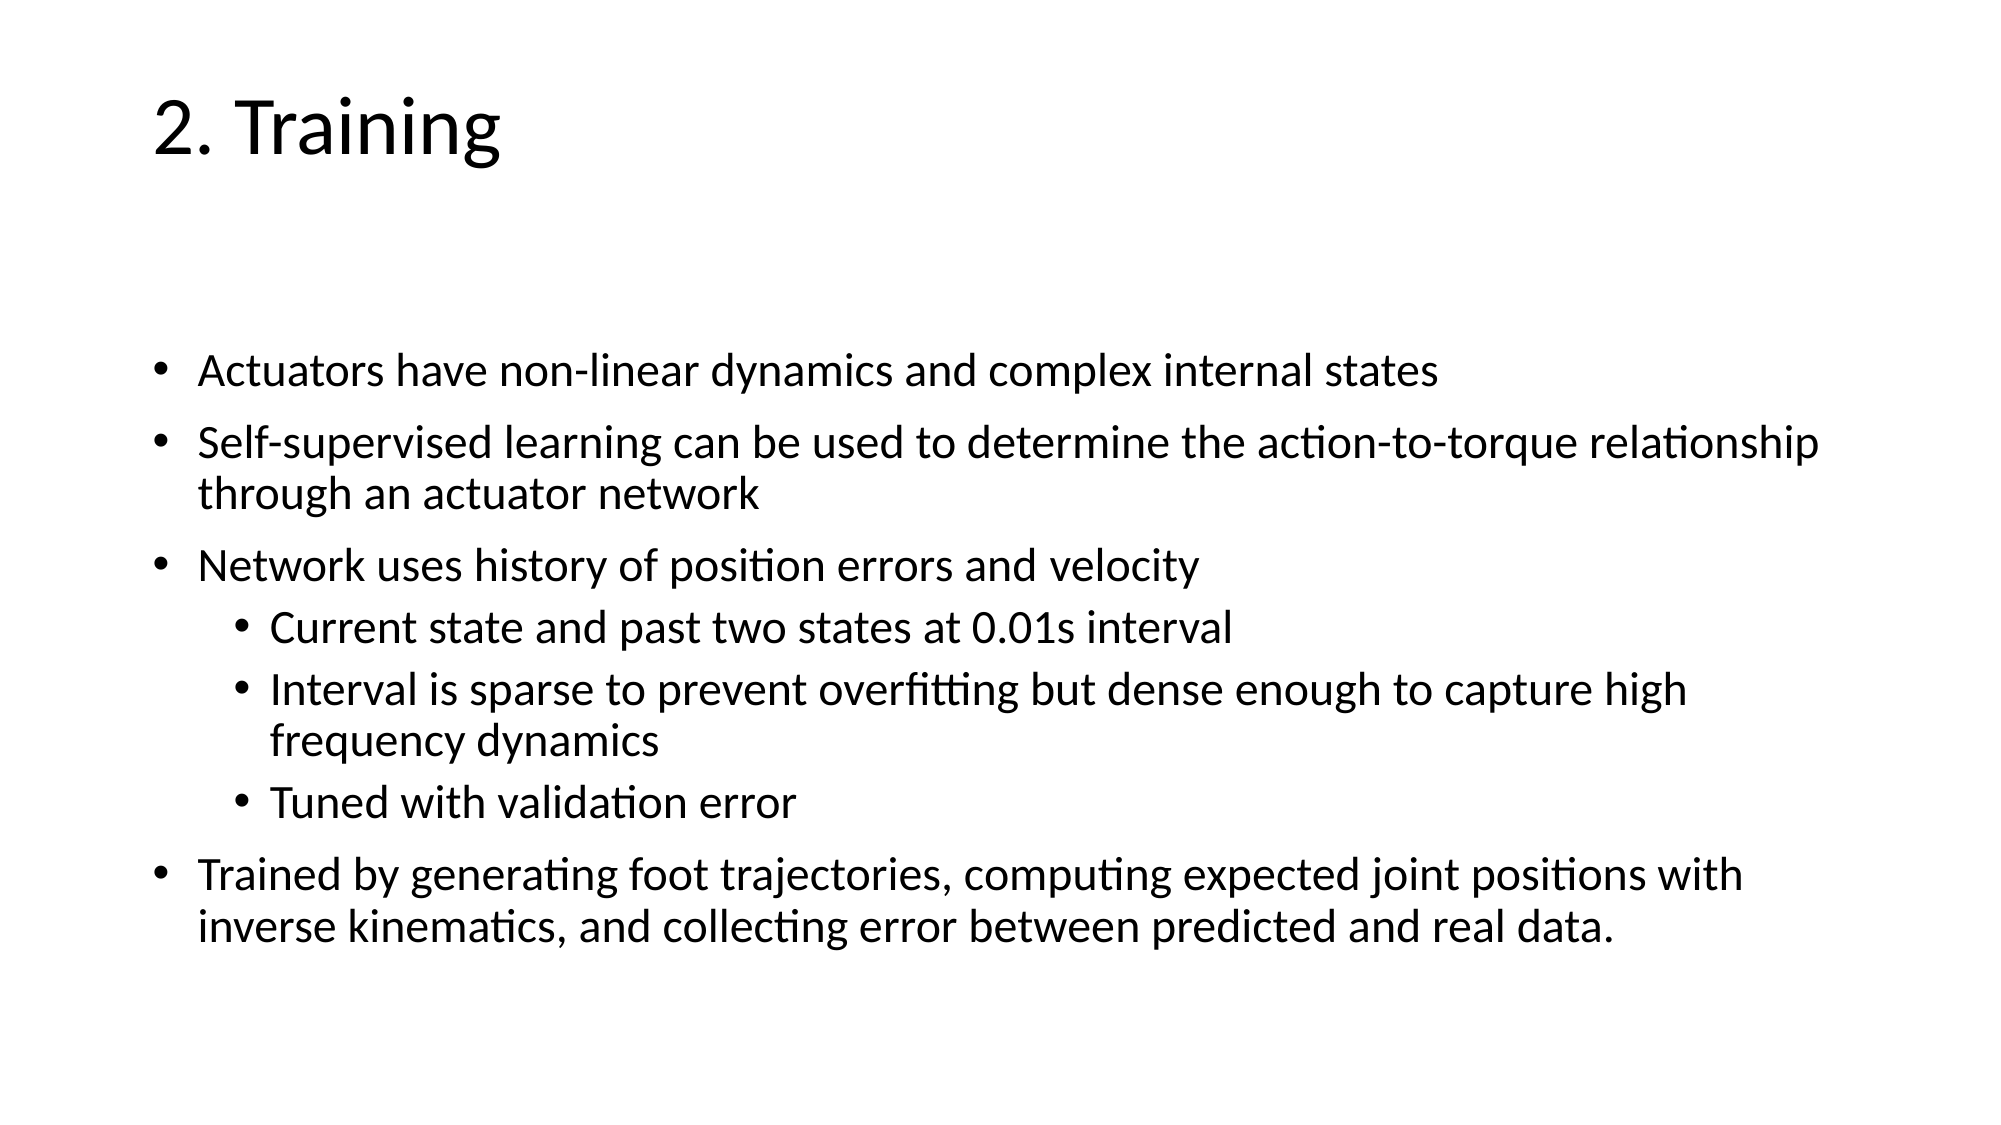

2. Training
Actuators have non-linear dynamics and complex internal states
Self-supervised learning can be used to determine the action-to-torque relationship through an actuator network
Network uses history of position errors and velocity
Current state and past two states at 0.01s interval
Interval is sparse to prevent overfitting but dense enough to capture high frequency dynamics
Tuned with validation error
Trained by generating foot trajectories, computing expected joint positions with inverse kinematics, and collecting error between predicted and real data.